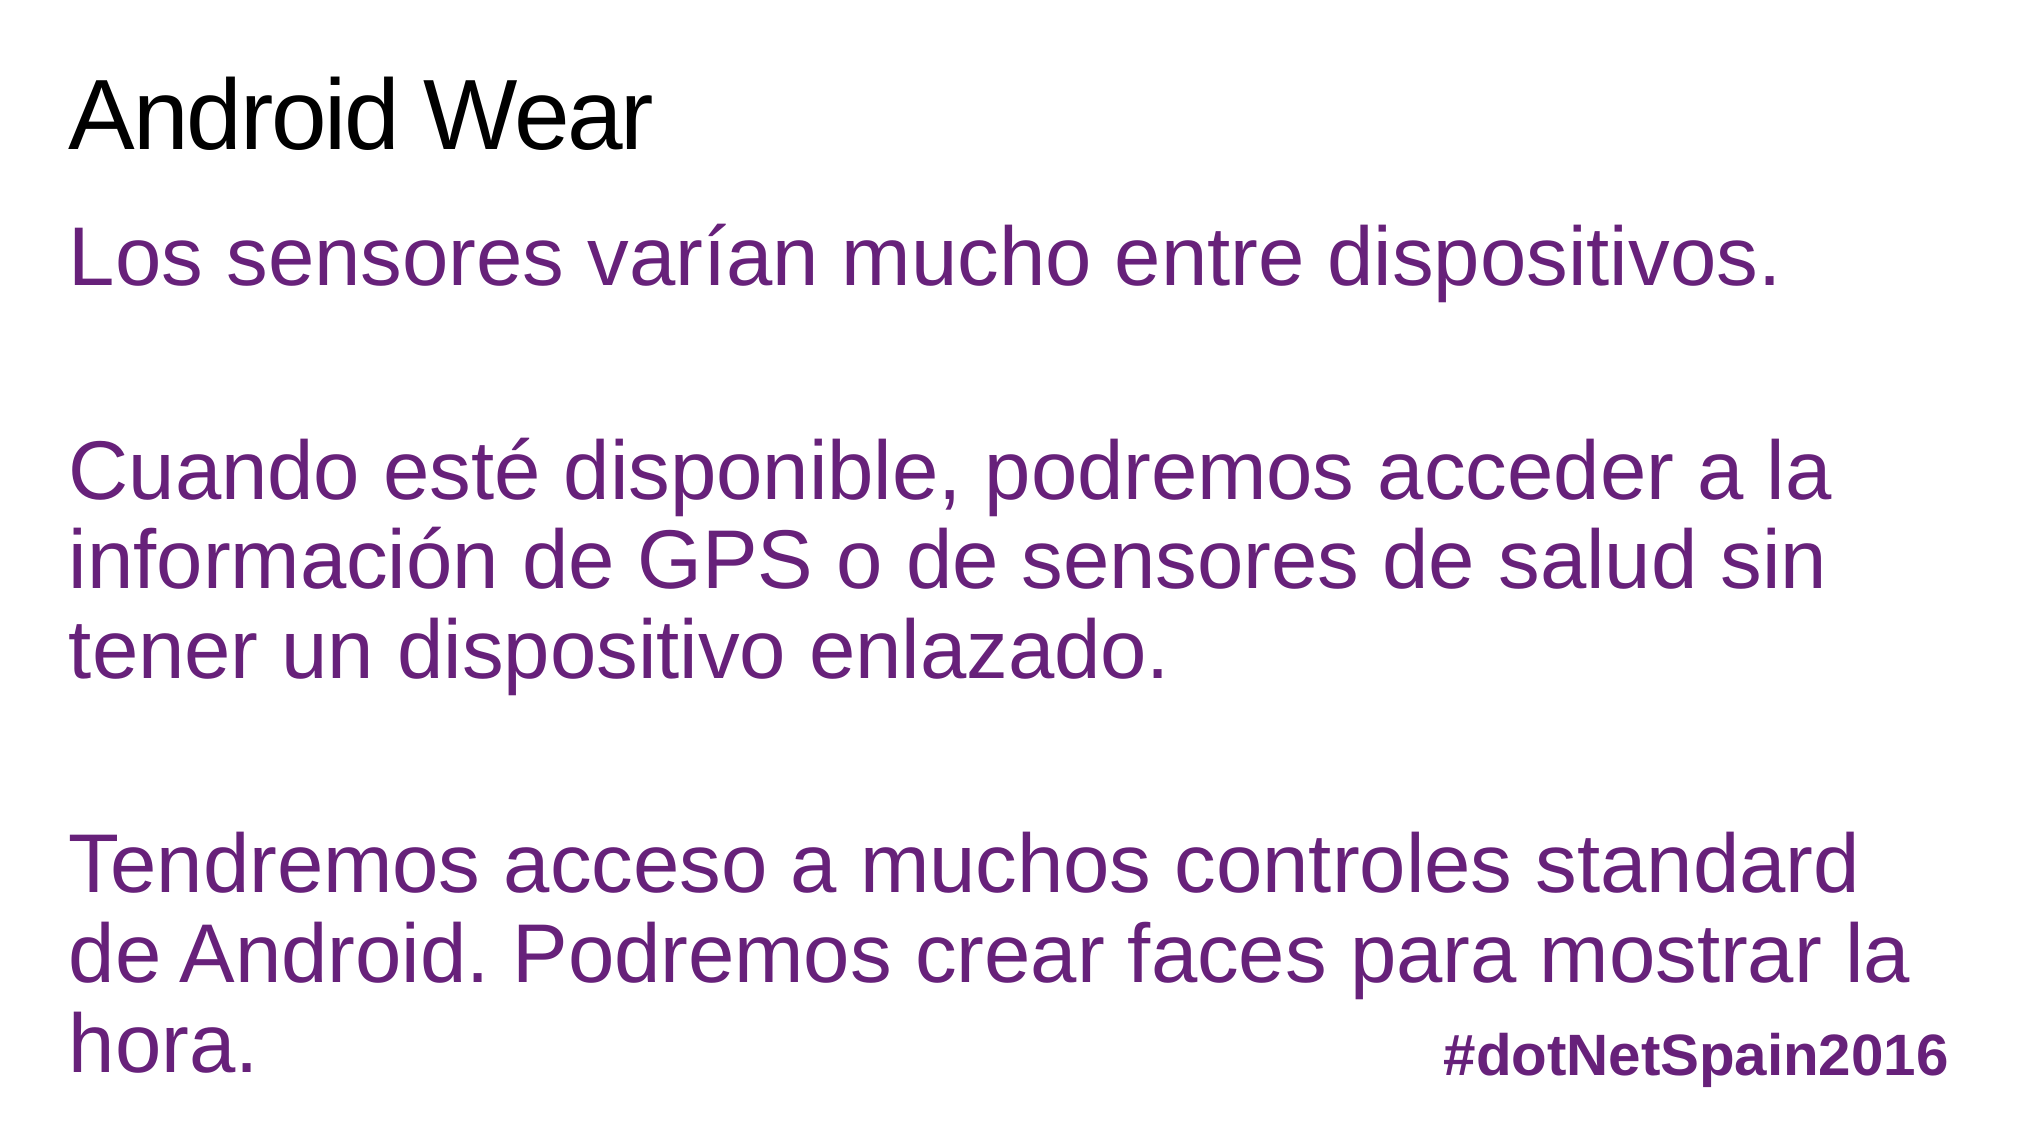

# Android Wear
Los sensores varían mucho entre dispositivos.

Cuando esté disponible, podremos acceder a la información de GPS o de sensores de salud sin tener un dispositivo enlazado.

Tendremos acceso a muchos controles standard de Android. Podremos crear faces para mostrar la hora.